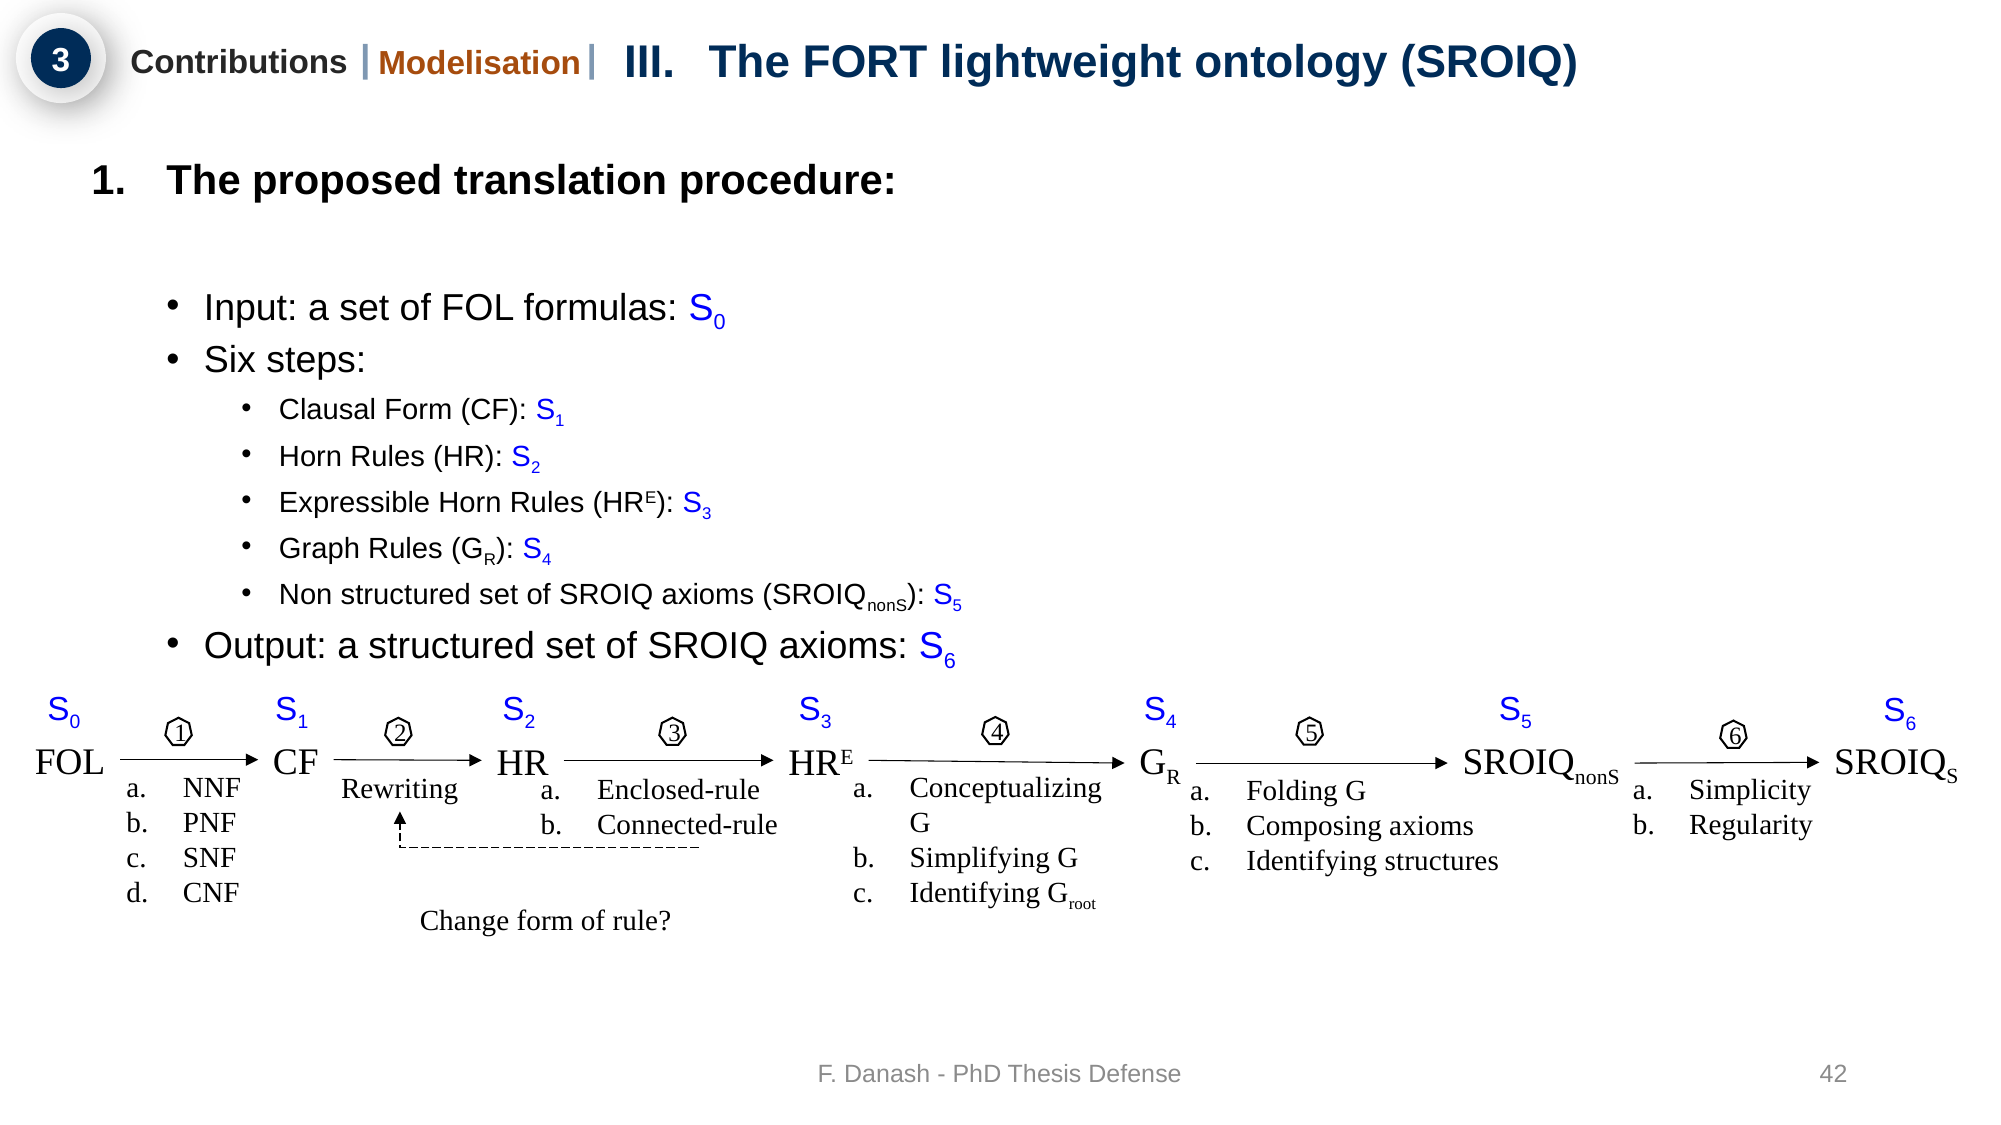

The FORT lightweight ontology (SROIQ)

3
Contributions
Modelisation
The proposed translation procedure:

Input: a set of FOL formulas: S0
Six steps:
Clausal Form (CF): S1
Horn Rules (HR): S2
Expressible Horn Rules (HRE): S3
Graph Rules (GR): S4
Non structured set of SROIQ axioms (SROIQnonS): S5
Output: a structured set of SROIQ axioms: S6

S0
S1
S2
S3
S4
S5
S6
4
5
3
1
2
6
SROIQS
FOL
CF
GR
SROIQnonS
HR
HRE
Conceptualizing G
Simplifying G
Identifying Groot
NNF
PNF
SNF
CNF
Rewriting
Enclosed-rule
Connected-rule
Simplicity
Regularity
Folding G
Composing axioms
Identifying structures
Change form of rule?
F. Danash - PhD Thesis Defense
42